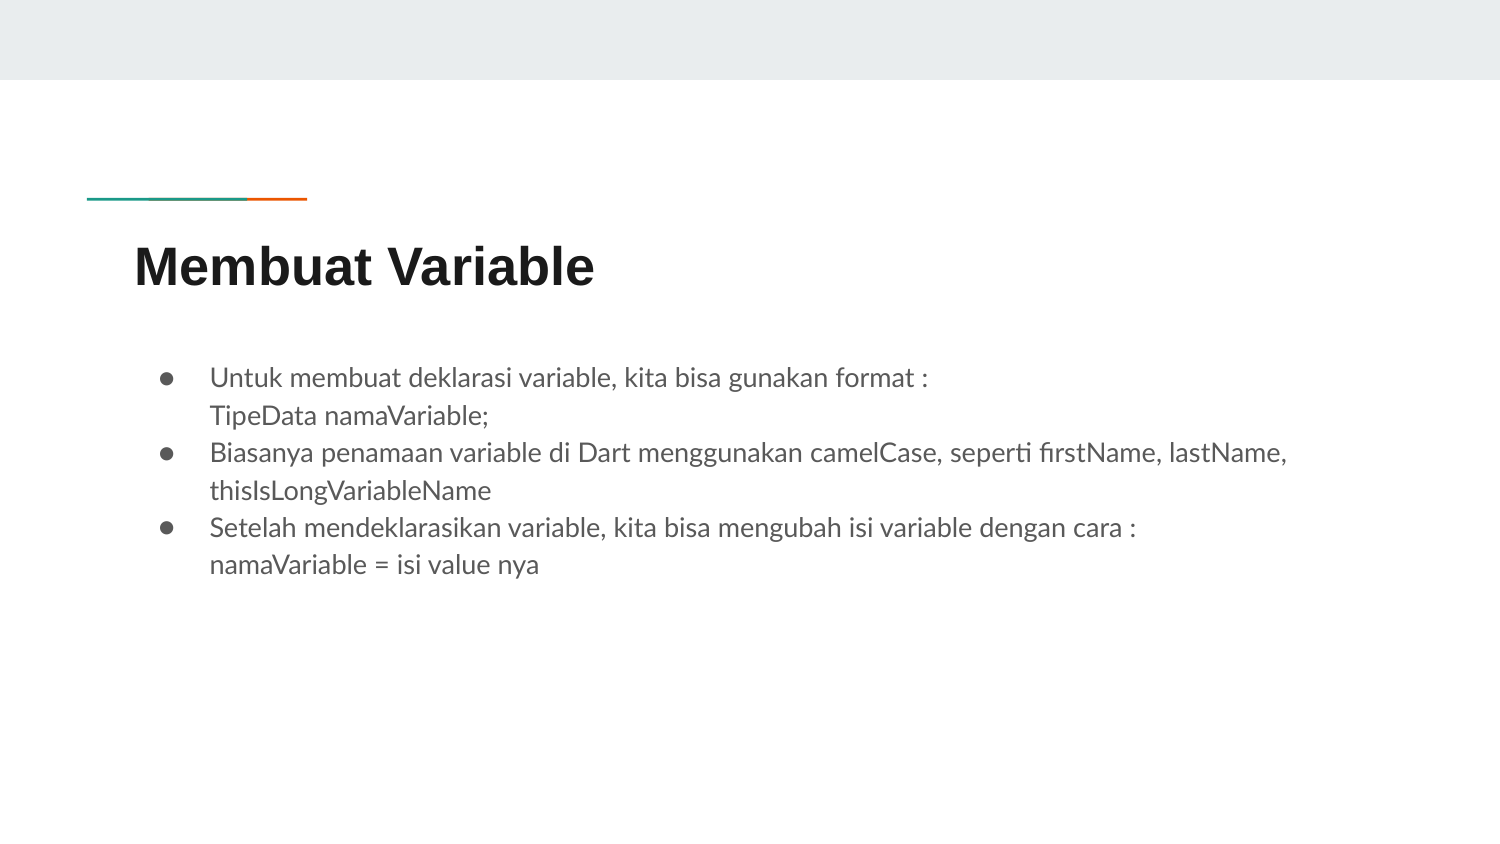

# Membuat Variable
Untuk membuat deklarasi variable, kita bisa gunakan format :
TipeData namaVariable;
Biasanya penamaan variable di Dart menggunakan camelCase, seperti firstName, lastName, thisIsLongVariableName
Setelah mendeklarasikan variable, kita bisa mengubah isi variable dengan cara :
namaVariable = isi value nya